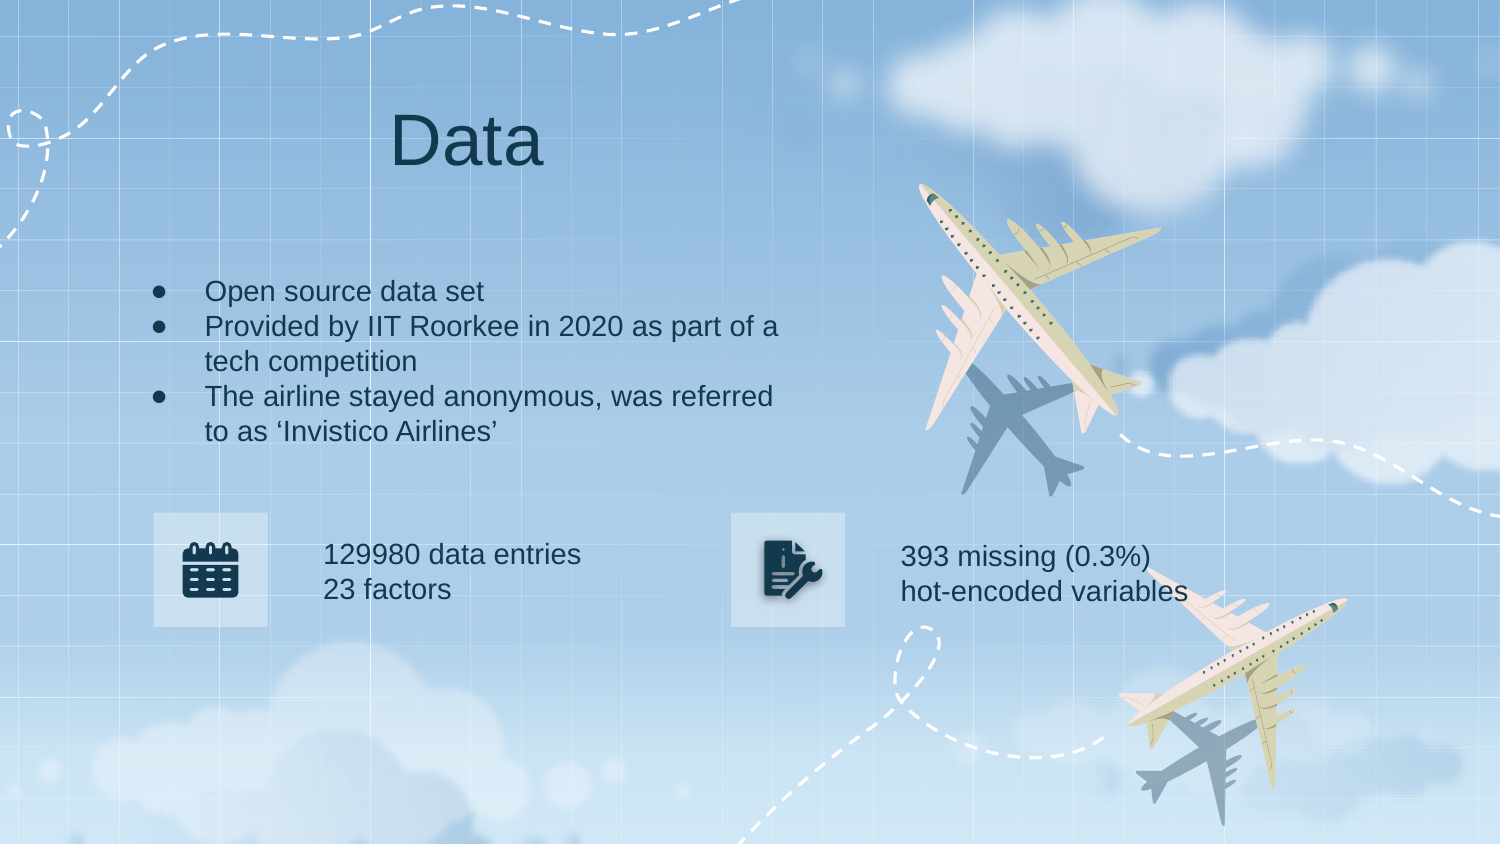

# Data

Open source data set
Provided by IIT Roorkee in 2020 as part of a tech competition
The airline stayed anonymous, was referred to as ‘Invistico Airlines’

129980 data entries
23 factors
393 missing (0.3%)
hot-encoded variables